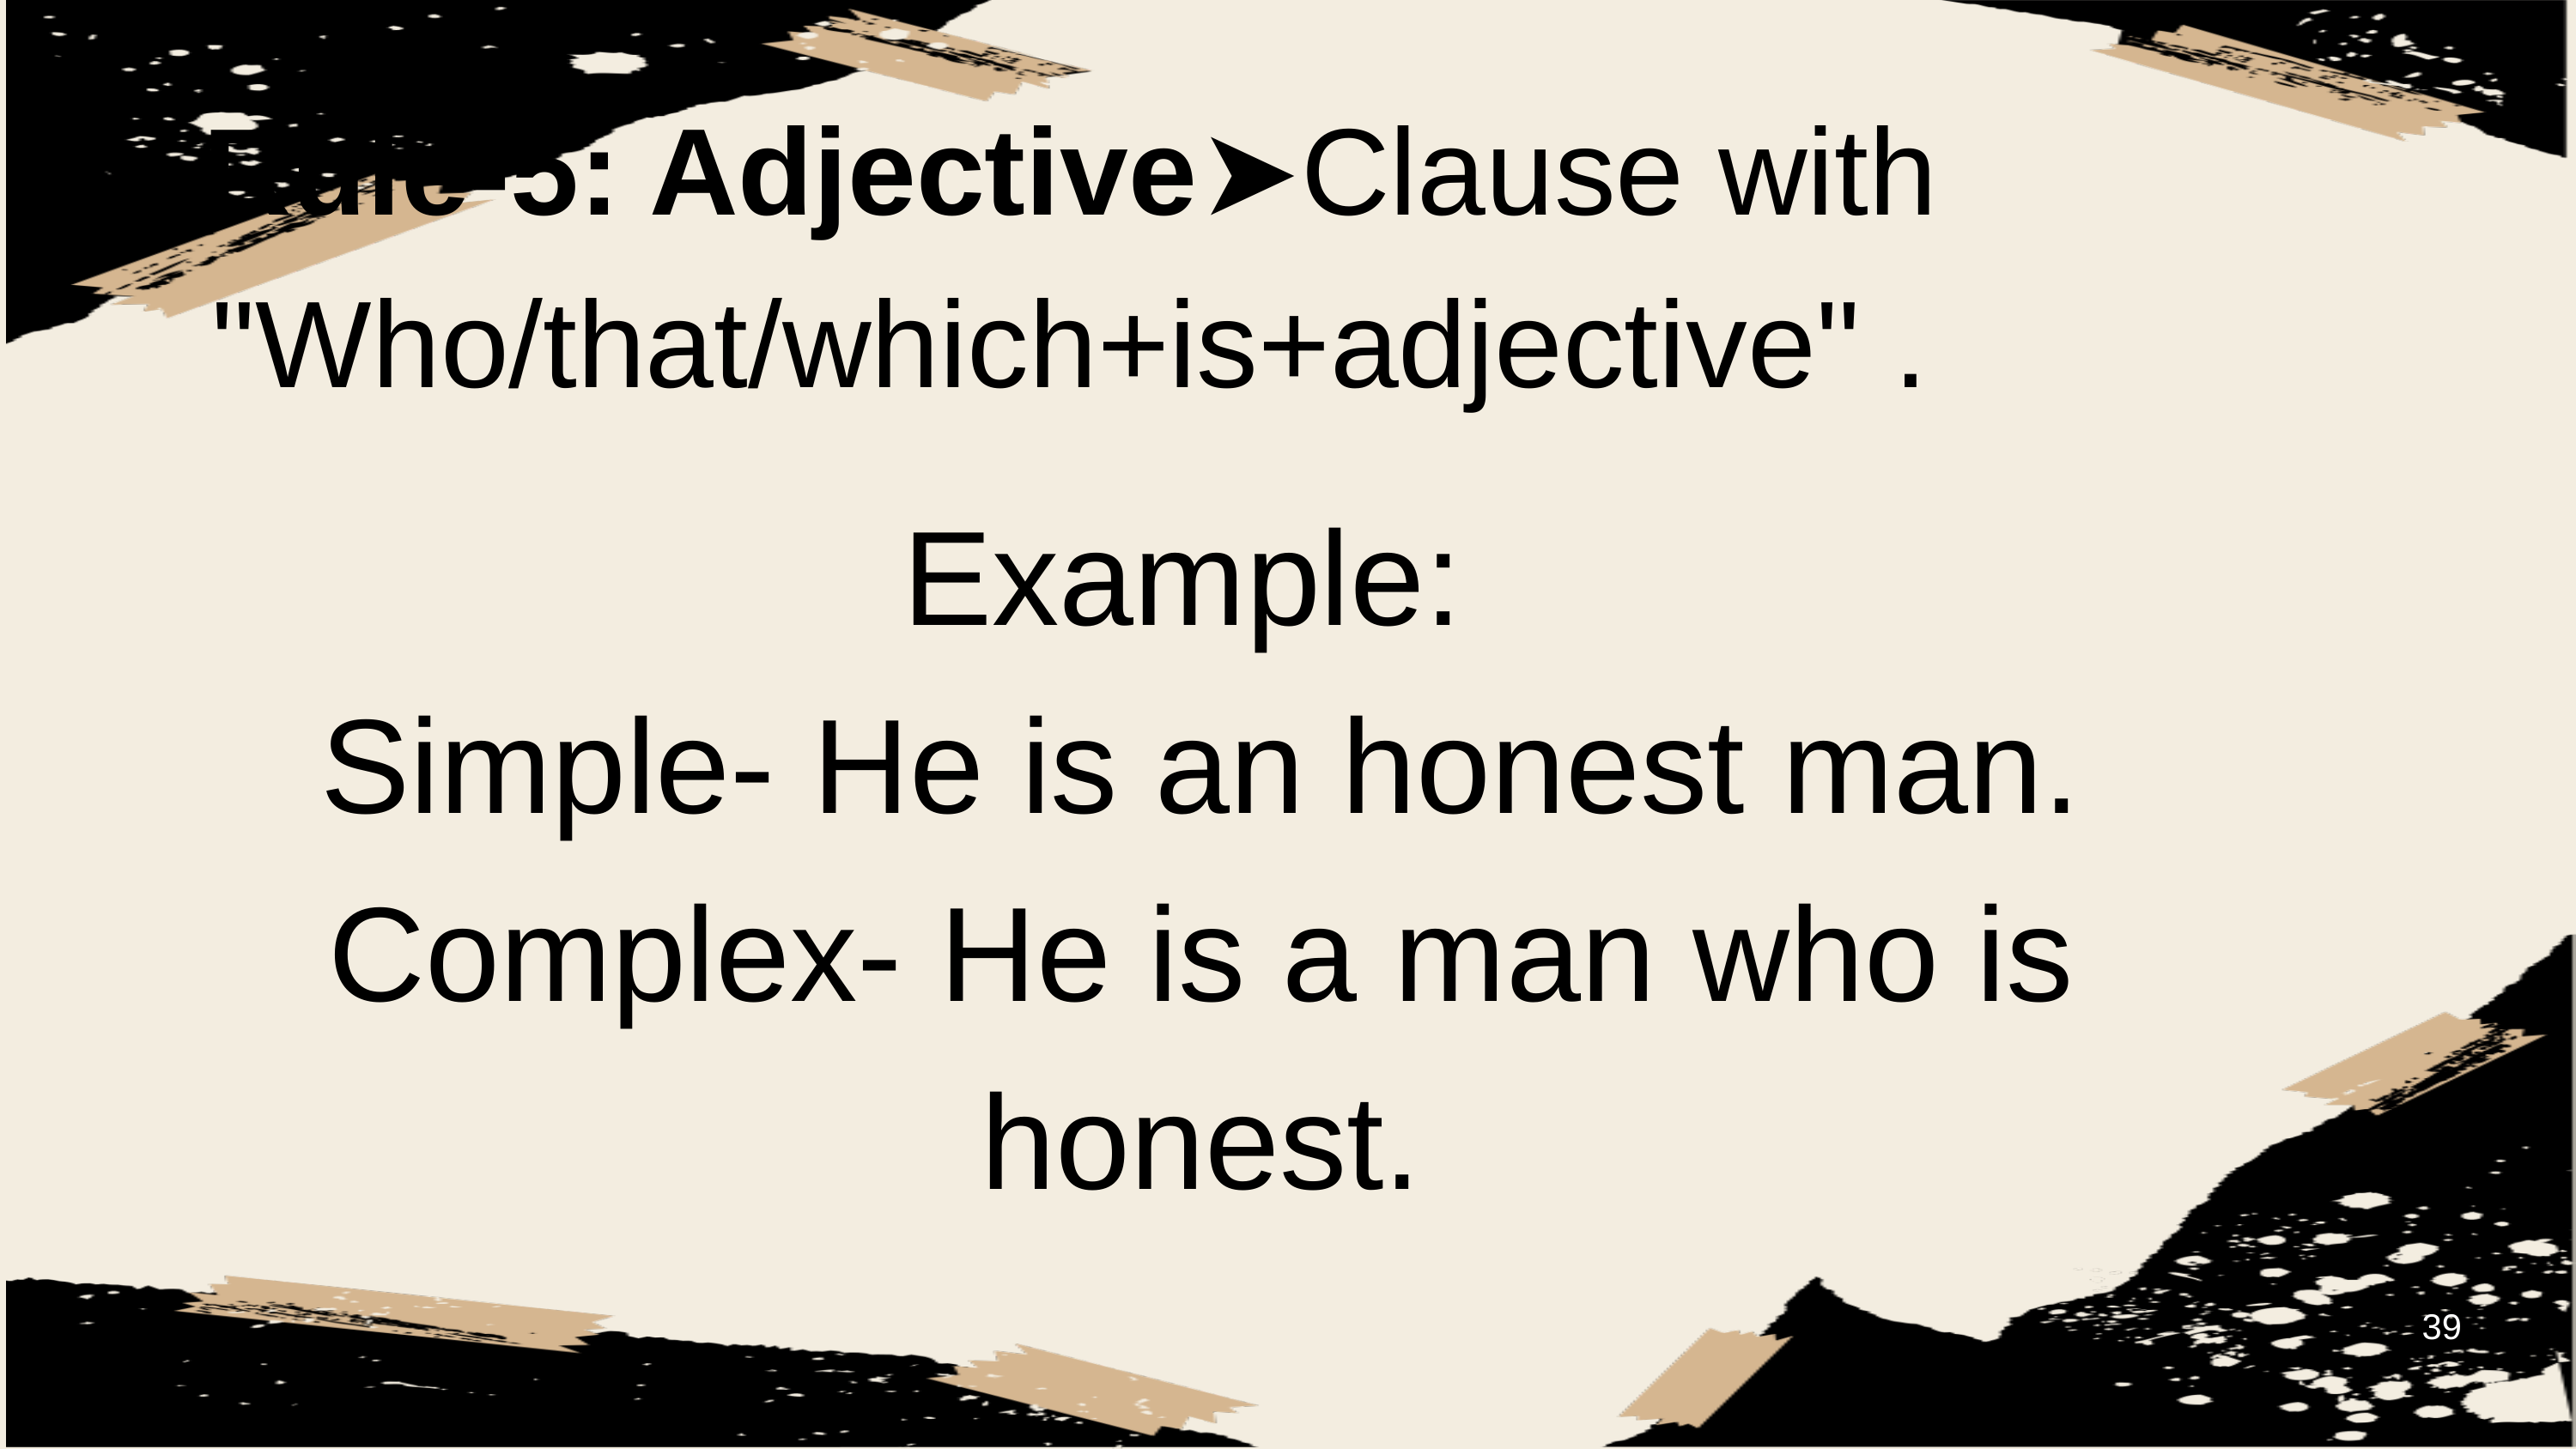

Rule-5: Adjective➤Clause with "Who/that/which+is+adjective" .
Example:
Simple- He is an honest man.
Complex- He is a man who is honest.
39